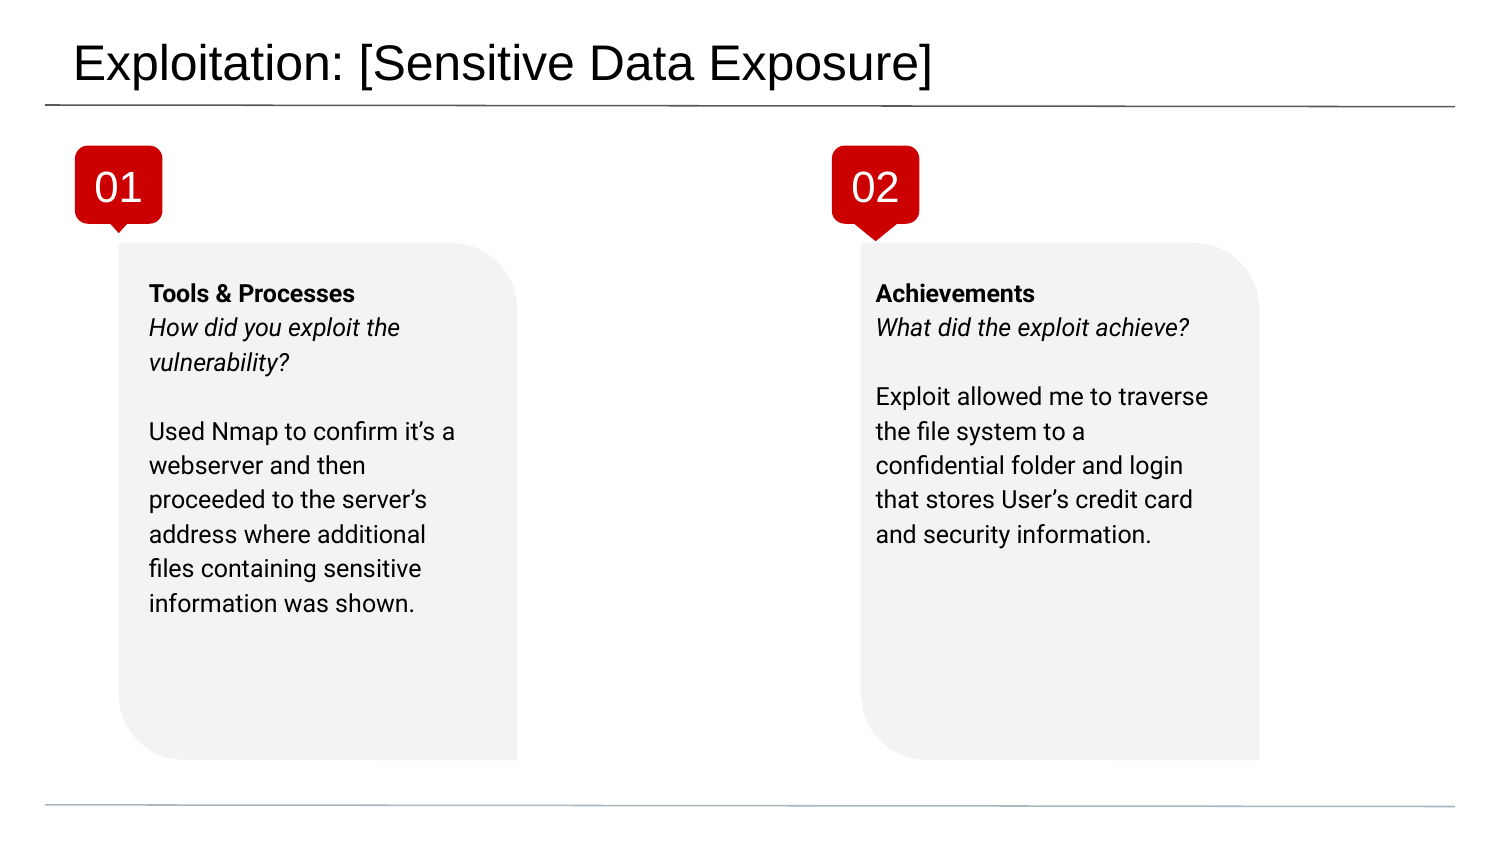

# Exploitation: [Sensitive Data Exposure]
02

01

Tools & Processes
How did you exploit the vulnerability?

Used Nmap to confirm it’s a webserver and then proceeded to the server’s address where additional files containing sensitive information was shown.
Achievements
What did the exploit achieve?

Exploit allowed me to traverse the file system to a confidential folder and login that stores User’s credit card and security information.